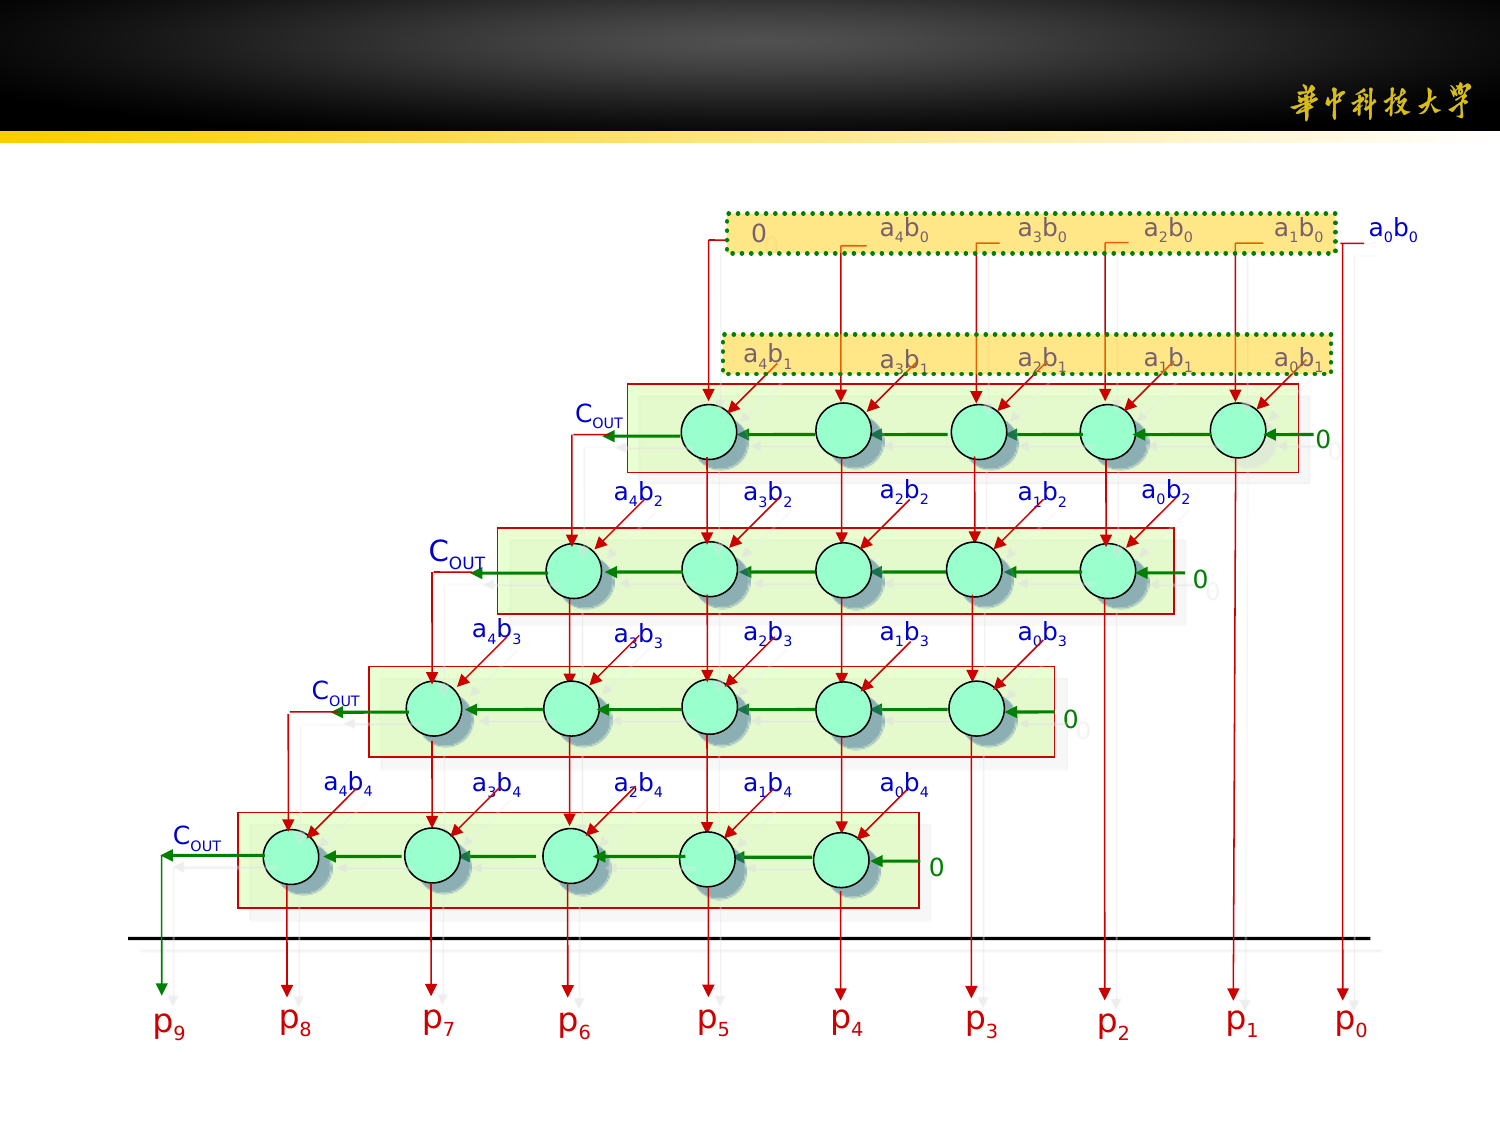

#
a4b0
a3b0
a2b0
a1b0
a0b0
0

p5

0

 p3

0

p4
a4b1
a2b1
a1b1
a0b1
a3b1

COUT

0

a2b2
a0b2
a4b2
a3b2
a1b2

COUT

0

  p6
a4b3
a2b3
a1b3
a0b3
a3b3

COUT

   p7
a4b4
a3b4
a2b4
a1b4
a0b4
COUT

p9

p8
  p1
p0
  p2